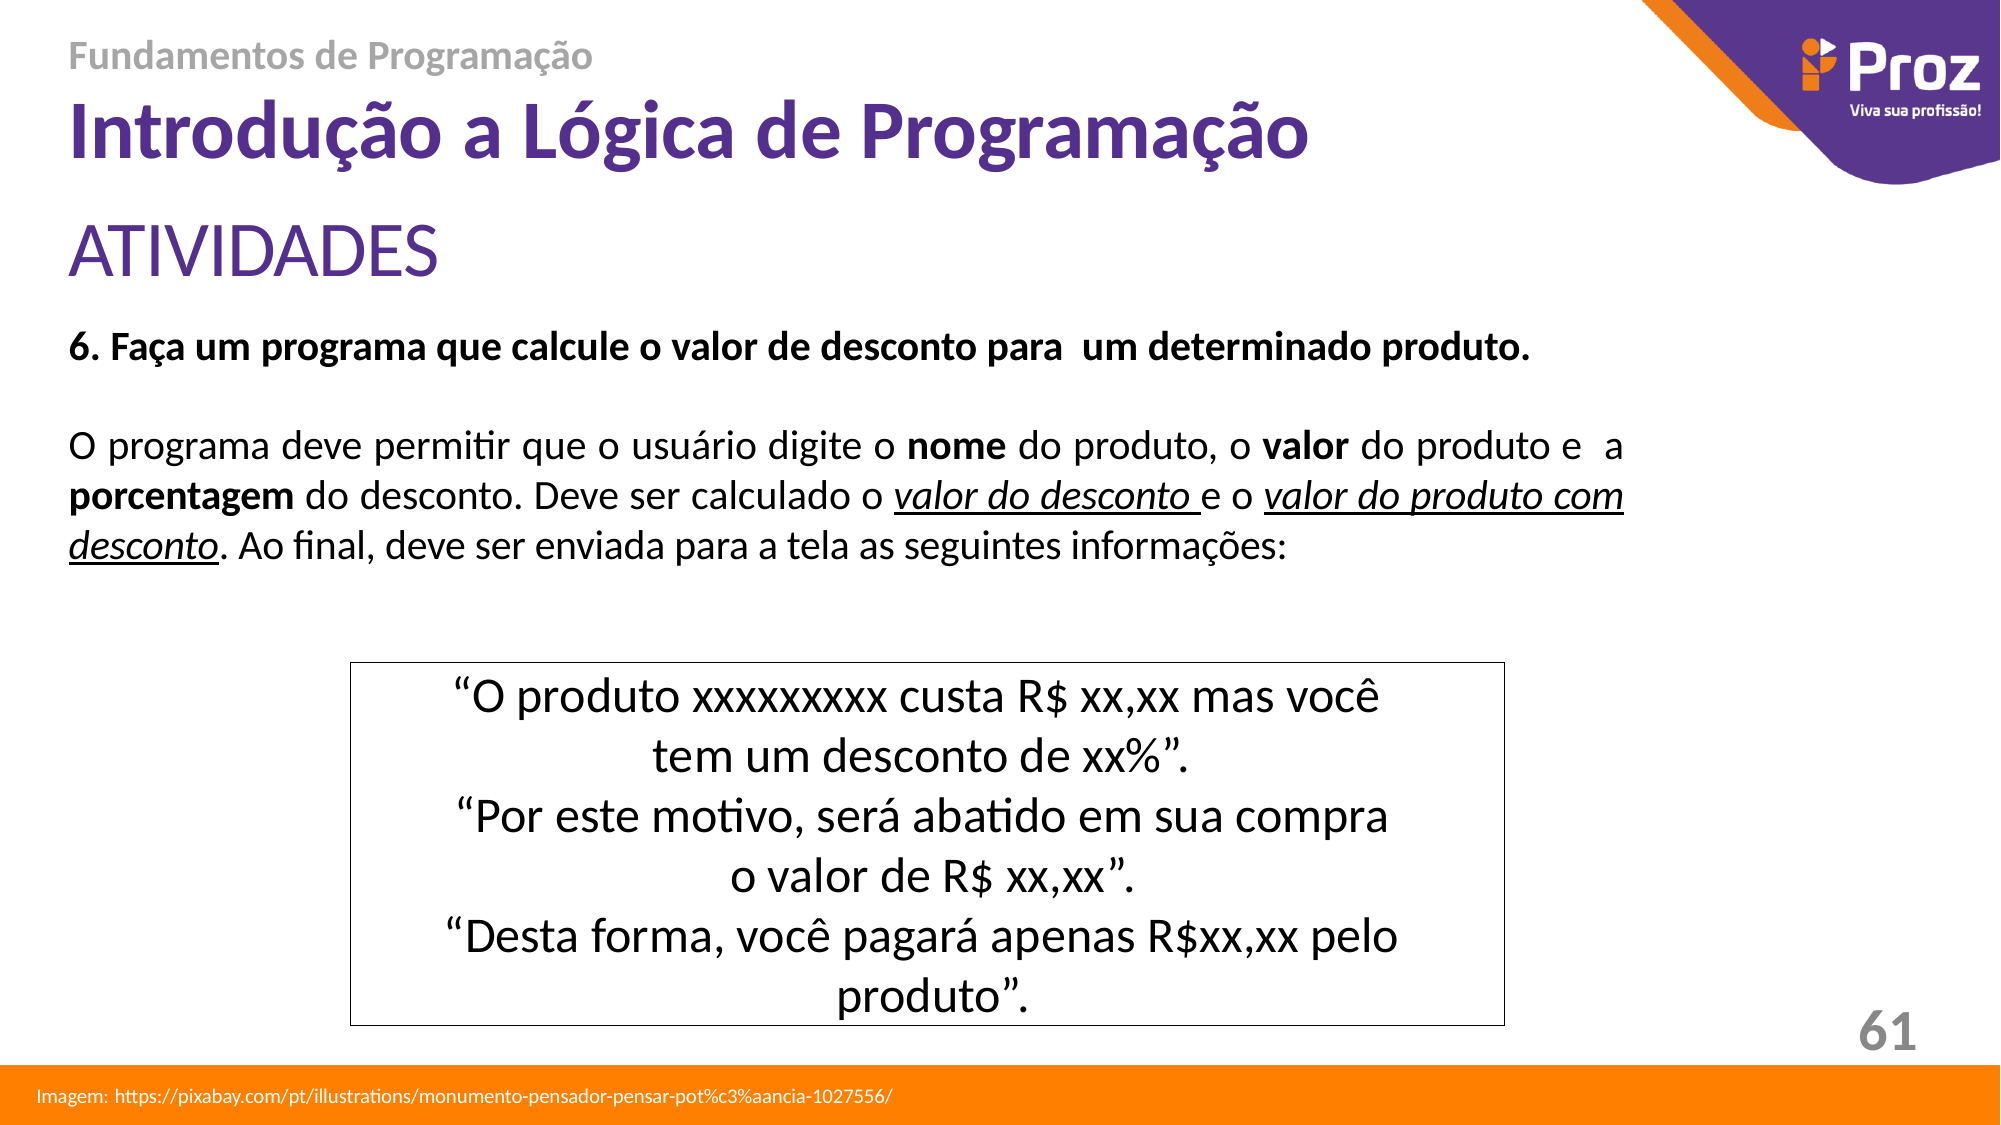

Fundamentos de Programação
# Introdução a Lógica de Programação
ATIVIDADES
6. Faça um programa que calcule o valor de desconto para  um determinado produto.

O programa deve permitir que o usuário digite o nome do produto, o valor do produto e  a porcentagem do desconto. Deve ser calculado o valor do desconto e o valor do produto com desconto. Ao final, deve ser enviada para a tela as seguintes informações:

 “O produto xxxxxxxxx custa R$ xx,xx mas você
 tem um desconto de xx%”.
 “Por este motivo, será abatido em sua compra
 o valor de R$ xx,xx”.
 “Desta forma, você pagará apenas R$xx,xx pelo
 produto”.
61
Imagem: https://pixabay.com/pt/illustrations/monumento-pensador-pensar-pot%c3%aancia-1027556/